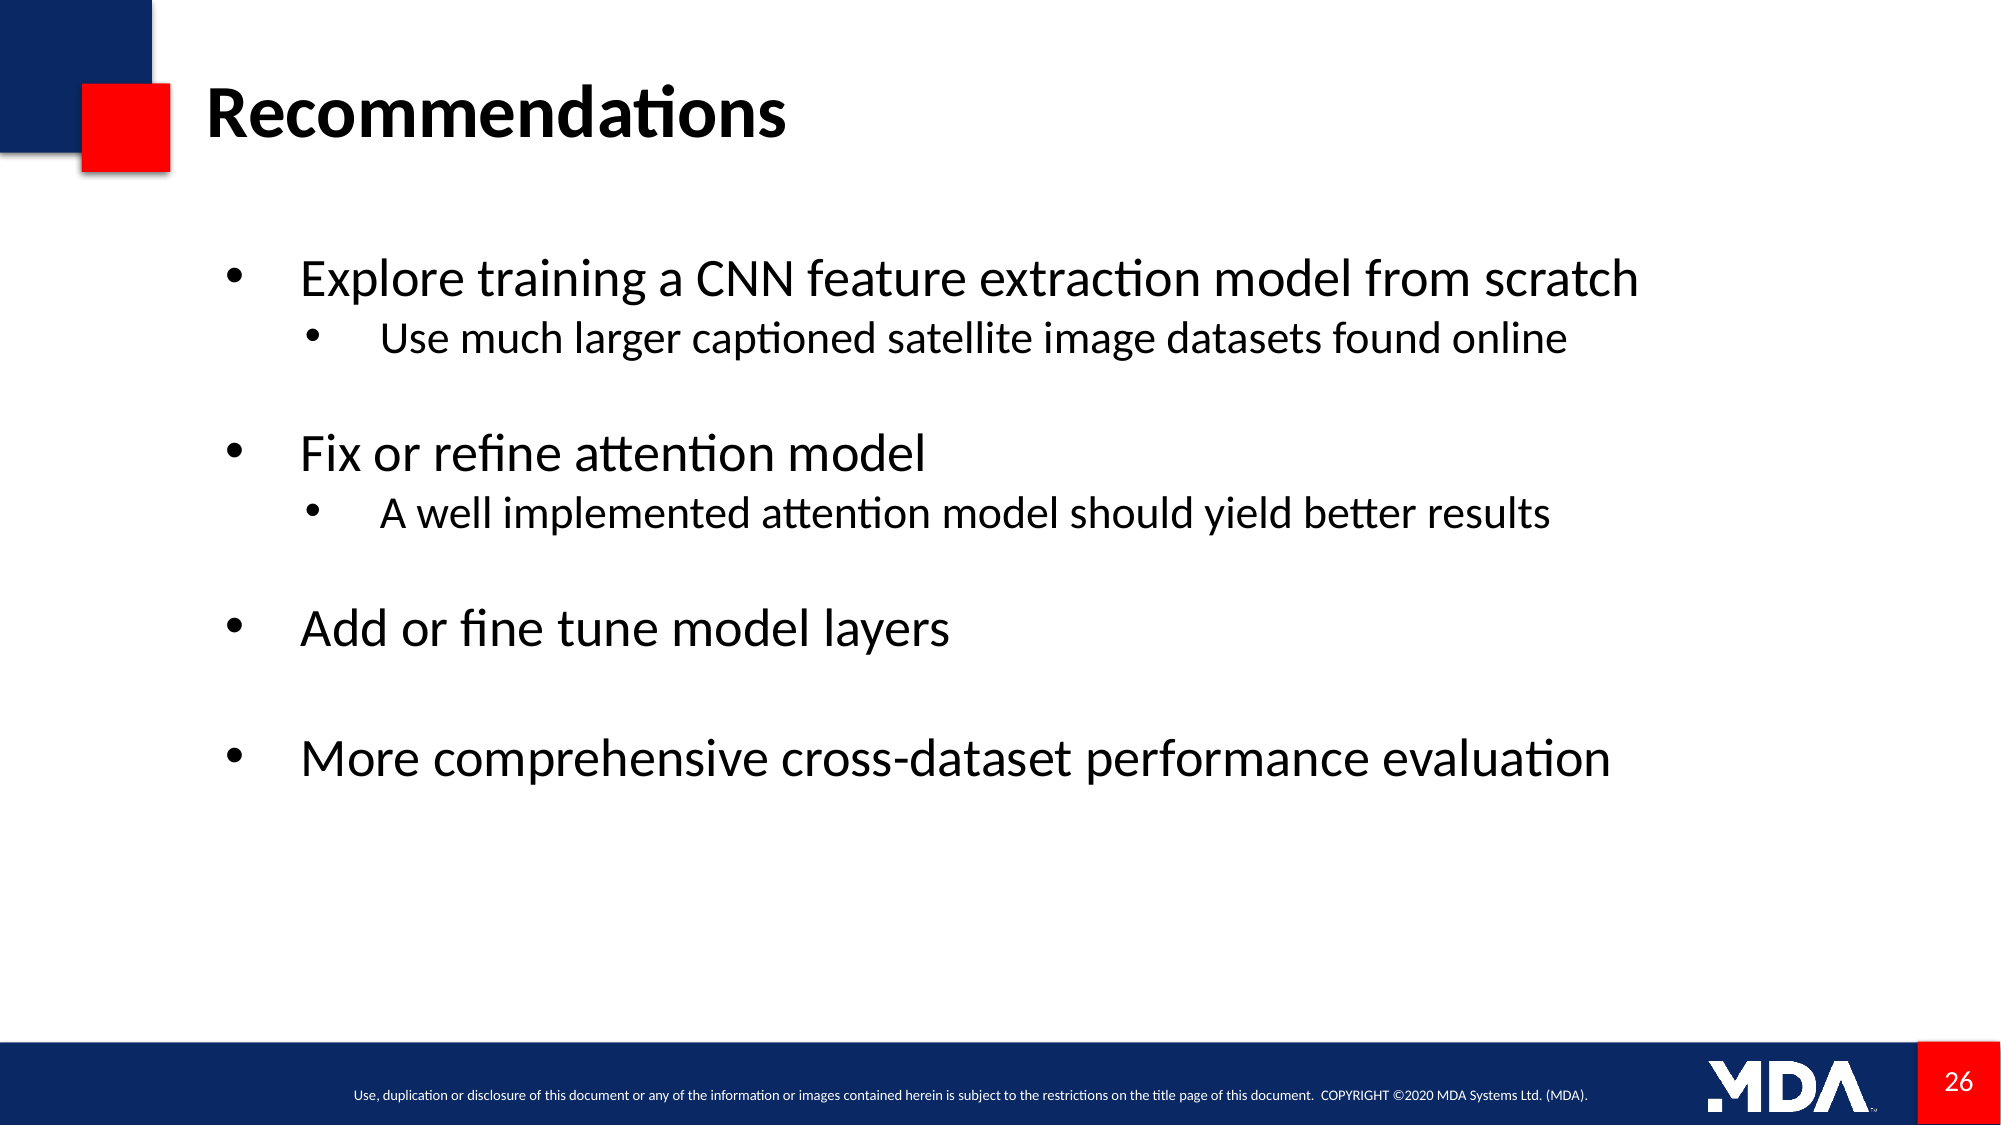

# Recommendations
Explore training a CNN feature extraction model from scratch
Use much larger captioned satellite image datasets found online

Fix or refine attention model
A well implemented attention model should yield better results

Add or fine tune model layers

More comprehensive cross-dataset performance evaluation
Use, duplication or disclosure of this document or any of the information or images contained herein is subject to the restrictions on the title page of this document.  COPYRIGHT ©2020 MDA Systems Ltd. (MDA).
26